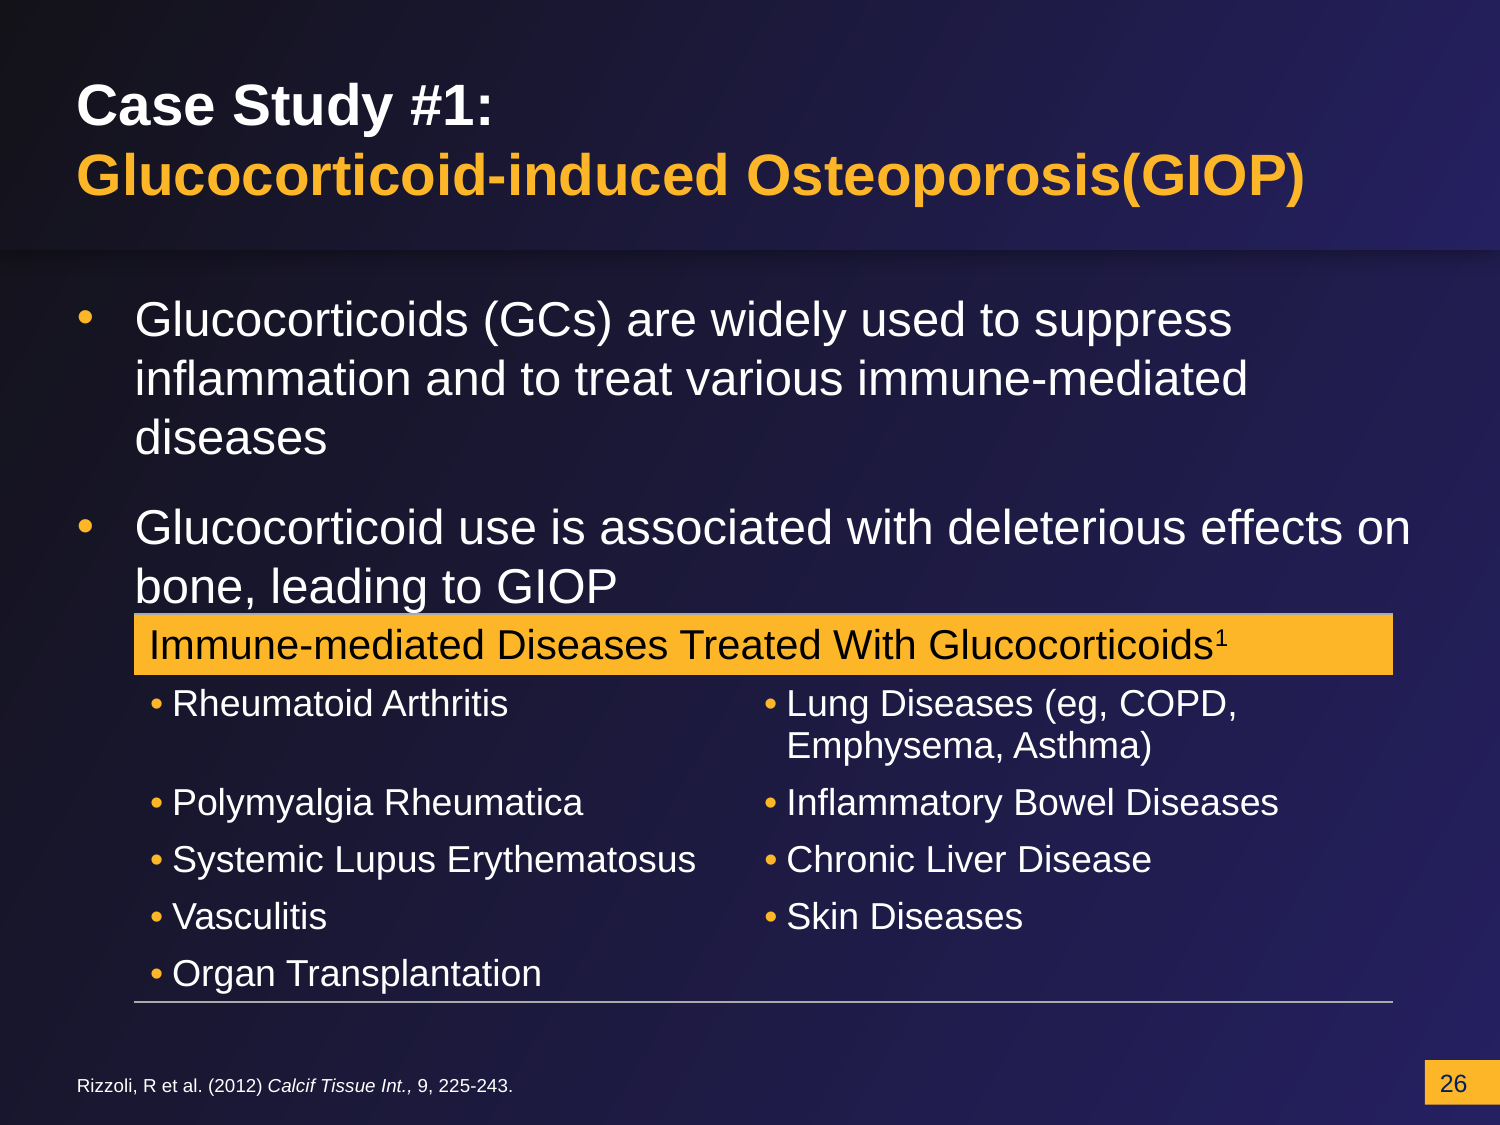

# Case Study #1: Glucocorticoid-induced Osteoporosis(GIOP)
Glucocorticoids (GCs) are widely used to suppress inflammation and to treat various immune-mediated diseases
Glucocorticoid use is associated with deleterious effects on bone, leading to GIOP

| Immune-mediated Diseases Treated With Glucocorticoids1 |  |
| --- | --- |
| Rheumatoid Arthritis | Lung Diseases (eg, COPD, Emphysema, Asthma) |
| Polymyalgia Rheumatica | Inflammatory Bowel Diseases |
| Systemic Lupus Erythematosus | Chronic Liver Disease |
| Vasculitis | Skin Diseases |
| Organ Transplantation |  |
Rizzoli, R et al. (2012) Calcif Tissue Int., 9, 225-243.